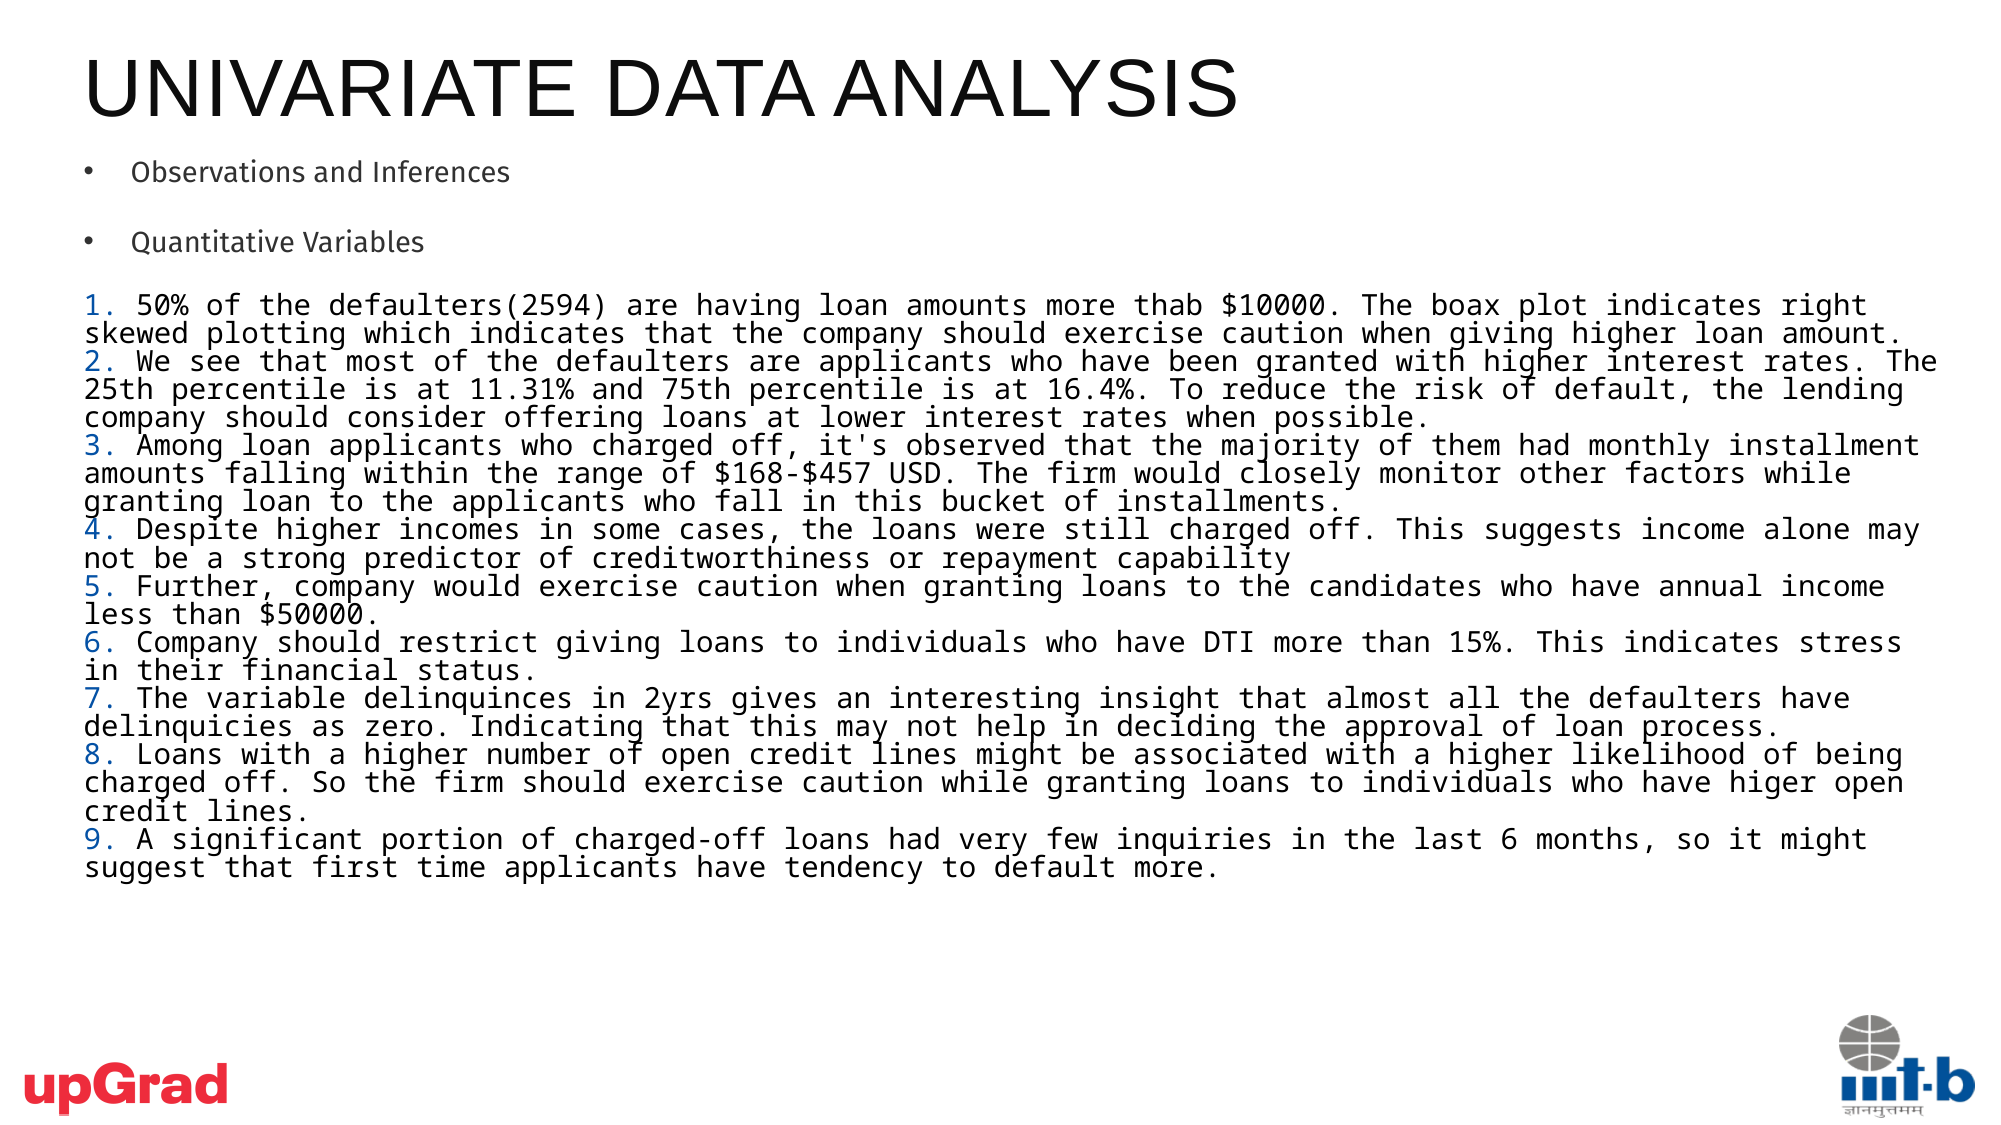

Univariate Data Analysis

Observations and Inferences

Quantitative Variables

1. 50% of the defaulters(2594) are having loan amounts more thab $10000. The boax plot indicates right skewed plotting which indicates that the company should exercise caution when giving higher loan amount.
2. We see that most of the defaulters are applicants who have been granted with higher interest rates. The 25th percentile is at 11.31% and 75th percentile is at 16.4%. To reduce the risk of default, the lending company should consider offering loans at lower interest rates when possible.
3. Among loan applicants who charged off, it's observed that the majority of them had monthly installment amounts falling within the range of $168-$457 USD. The firm would closely monitor other factors while granting loan to the applicants who fall in this bucket of installments.
4. Despite higher incomes in some cases, the loans were still charged off. This suggests income alone may not be a strong predictor of creditworthiness or repayment capability
5. Further, company would exercise caution when granting loans to the candidates who have annual income less than $50000.
6. Company should restrict giving loans to individuals who have DTI more than 15%. This indicates stress in their financial status.
7. The variable delinquinces in 2yrs gives an interesting insight that almost all the defaulters have delinquicies as zero. Indicating that this may not help in deciding the approval of loan process.
8. Loans with a higher number of open credit lines might be associated with a higher likelihood of being charged off. So the firm should exercise caution while granting loans to individuals who have higer open credit lines.
9. A significant portion of charged-off loans had very few inquiries in the last 6 months, so it might suggest that first time applicants have tendency to default more.